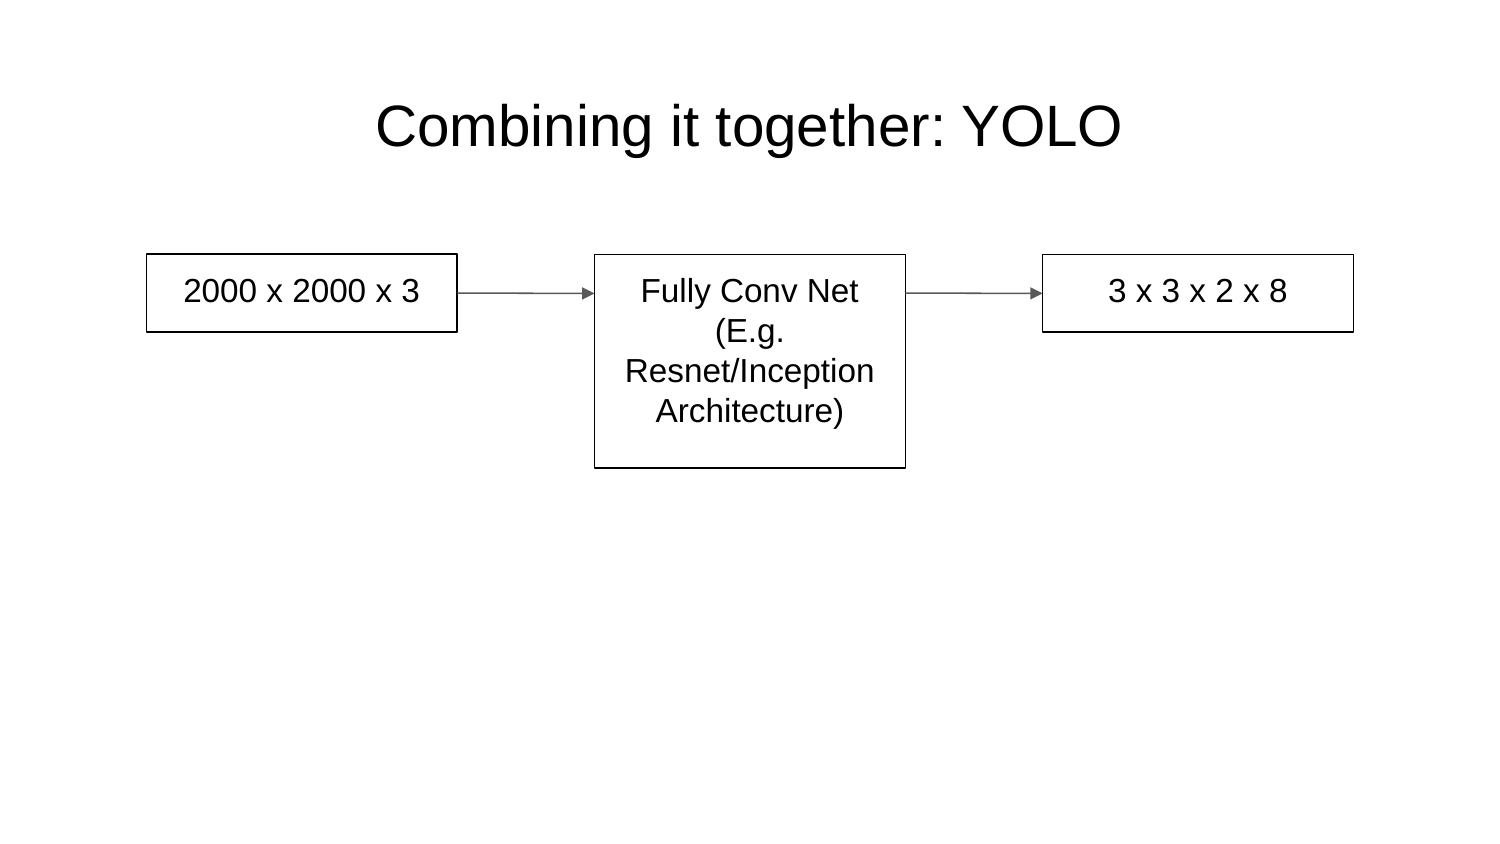

# Combining it together: YOLO
2000 x 2000 x 3
Fully Conv Net
(E.g. Resnet/Inception Architecture)
3 x 3 x 2 x 8